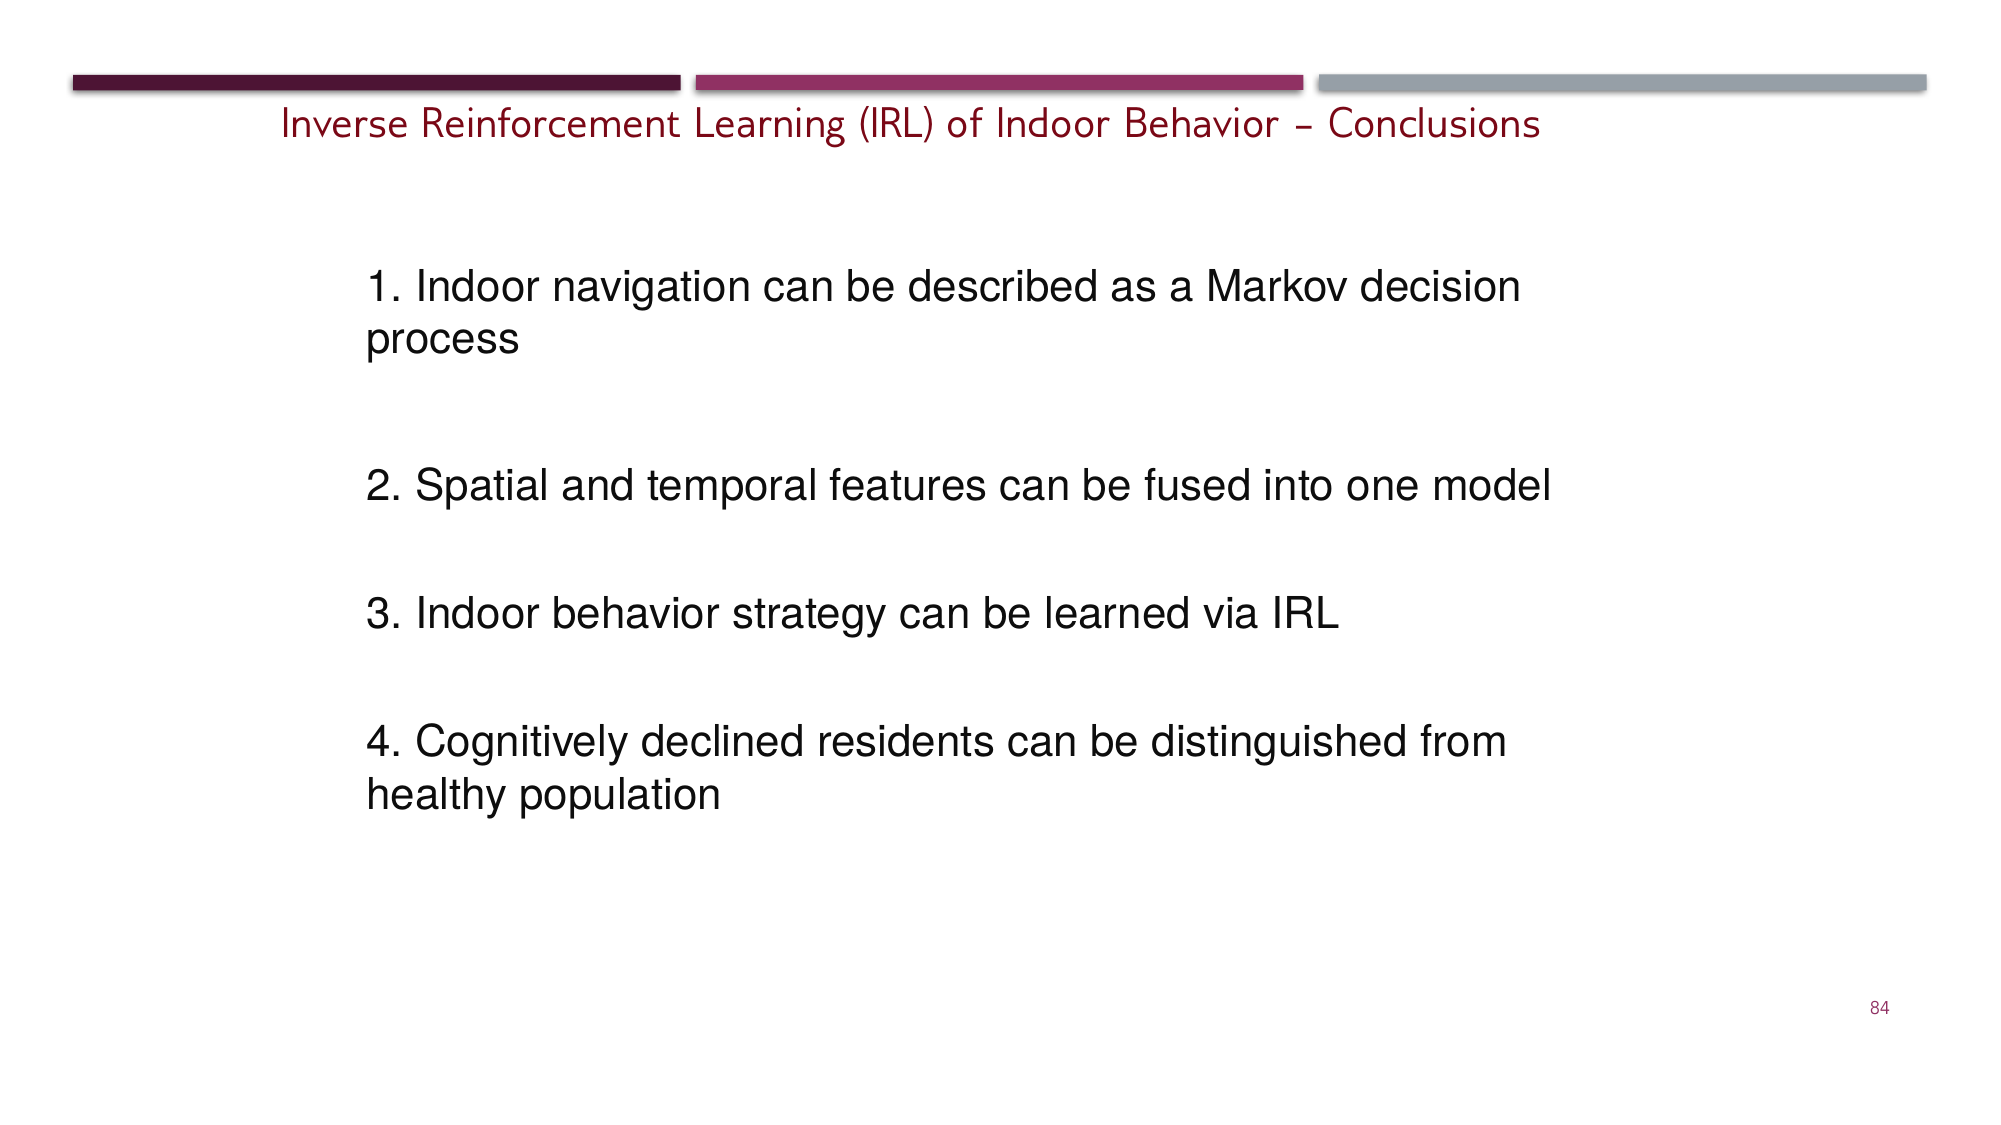

Inverse Reinforcement Learning (IRL) of Indoor Behavior – Conclusions
1. Indoor navigation can be described as a Markov decision process

2. Spatial and temporal features can be fused into one model
3. Indoor behavior strategy can be learned via IRL
4. Cognitively declined residents can be distinguished from healthy population
84